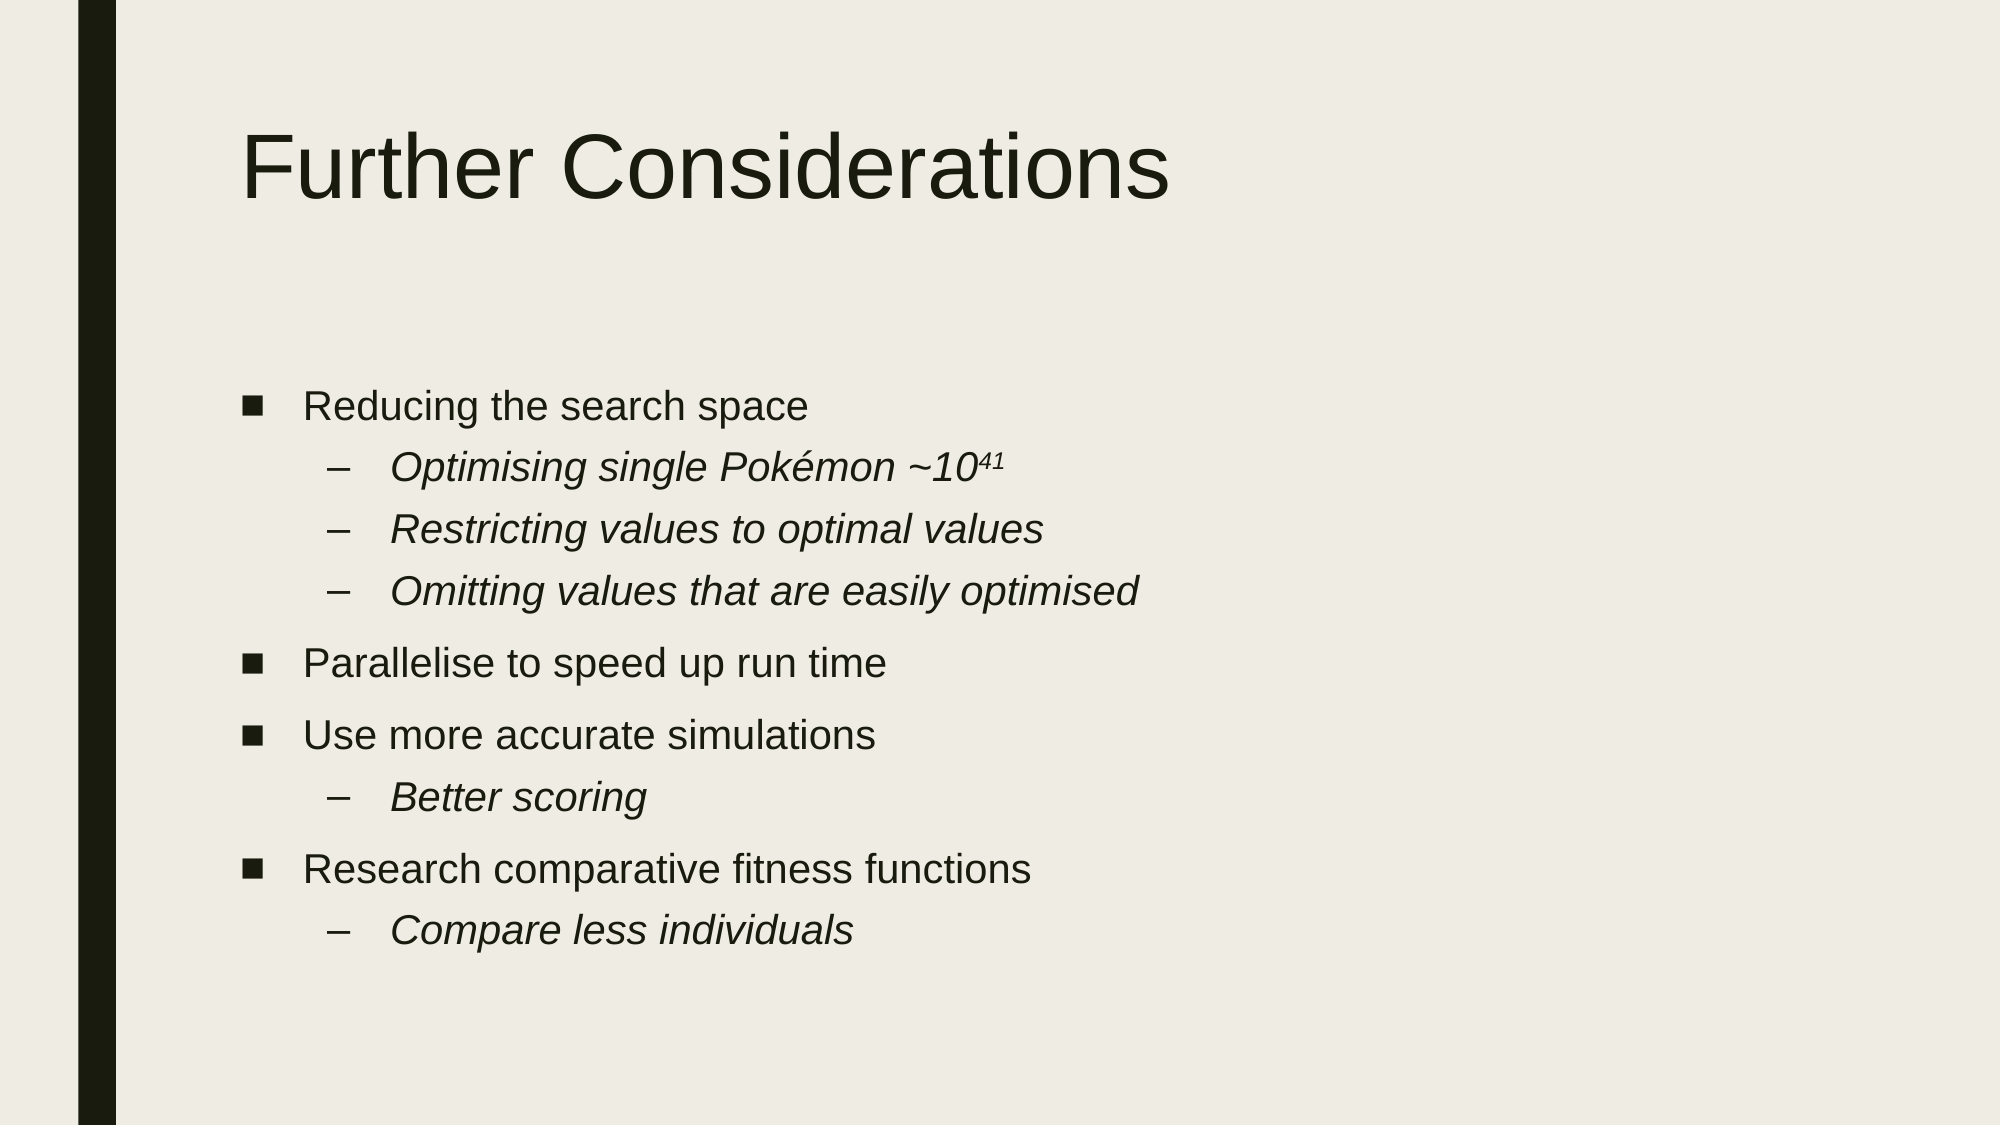

# Further Considerations
Reducing the search space
Optimising single Pokémon ~1041
Restricting values to optimal values
Omitting values that are easily optimised
Parallelise to speed up run time
Use more accurate simulations
Better scoring
Research comparative fitness functions
Compare less individuals